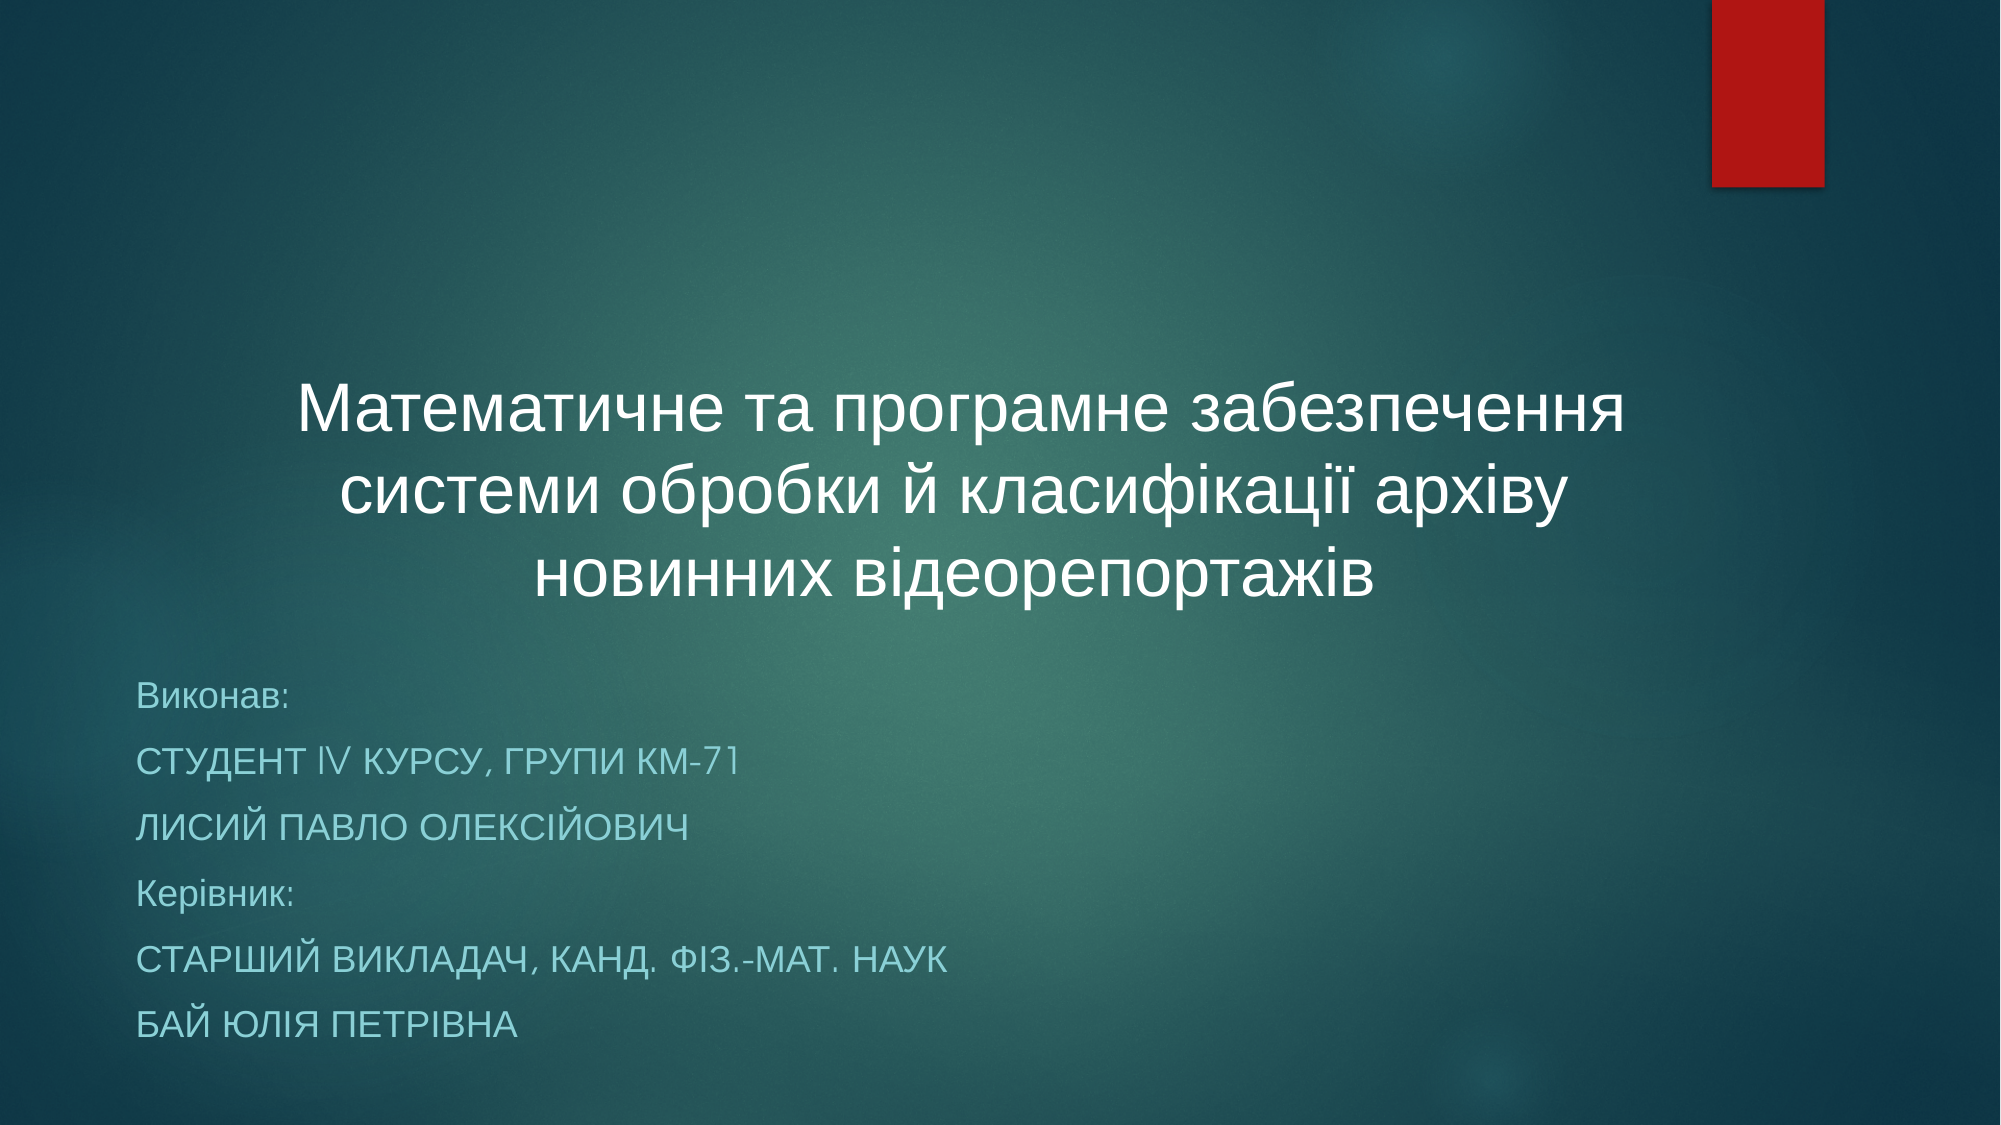

# Математичне та програмне забезпечення системи обробки й класифікації архіву новинних відеорепортажів
Виконав:
студент IV курсу, групи КМ-71
Лисий Павло Олексійович
Керівник:
старший викладач, канд. фіз.-мат. наук
Бай Юлія Петрівна